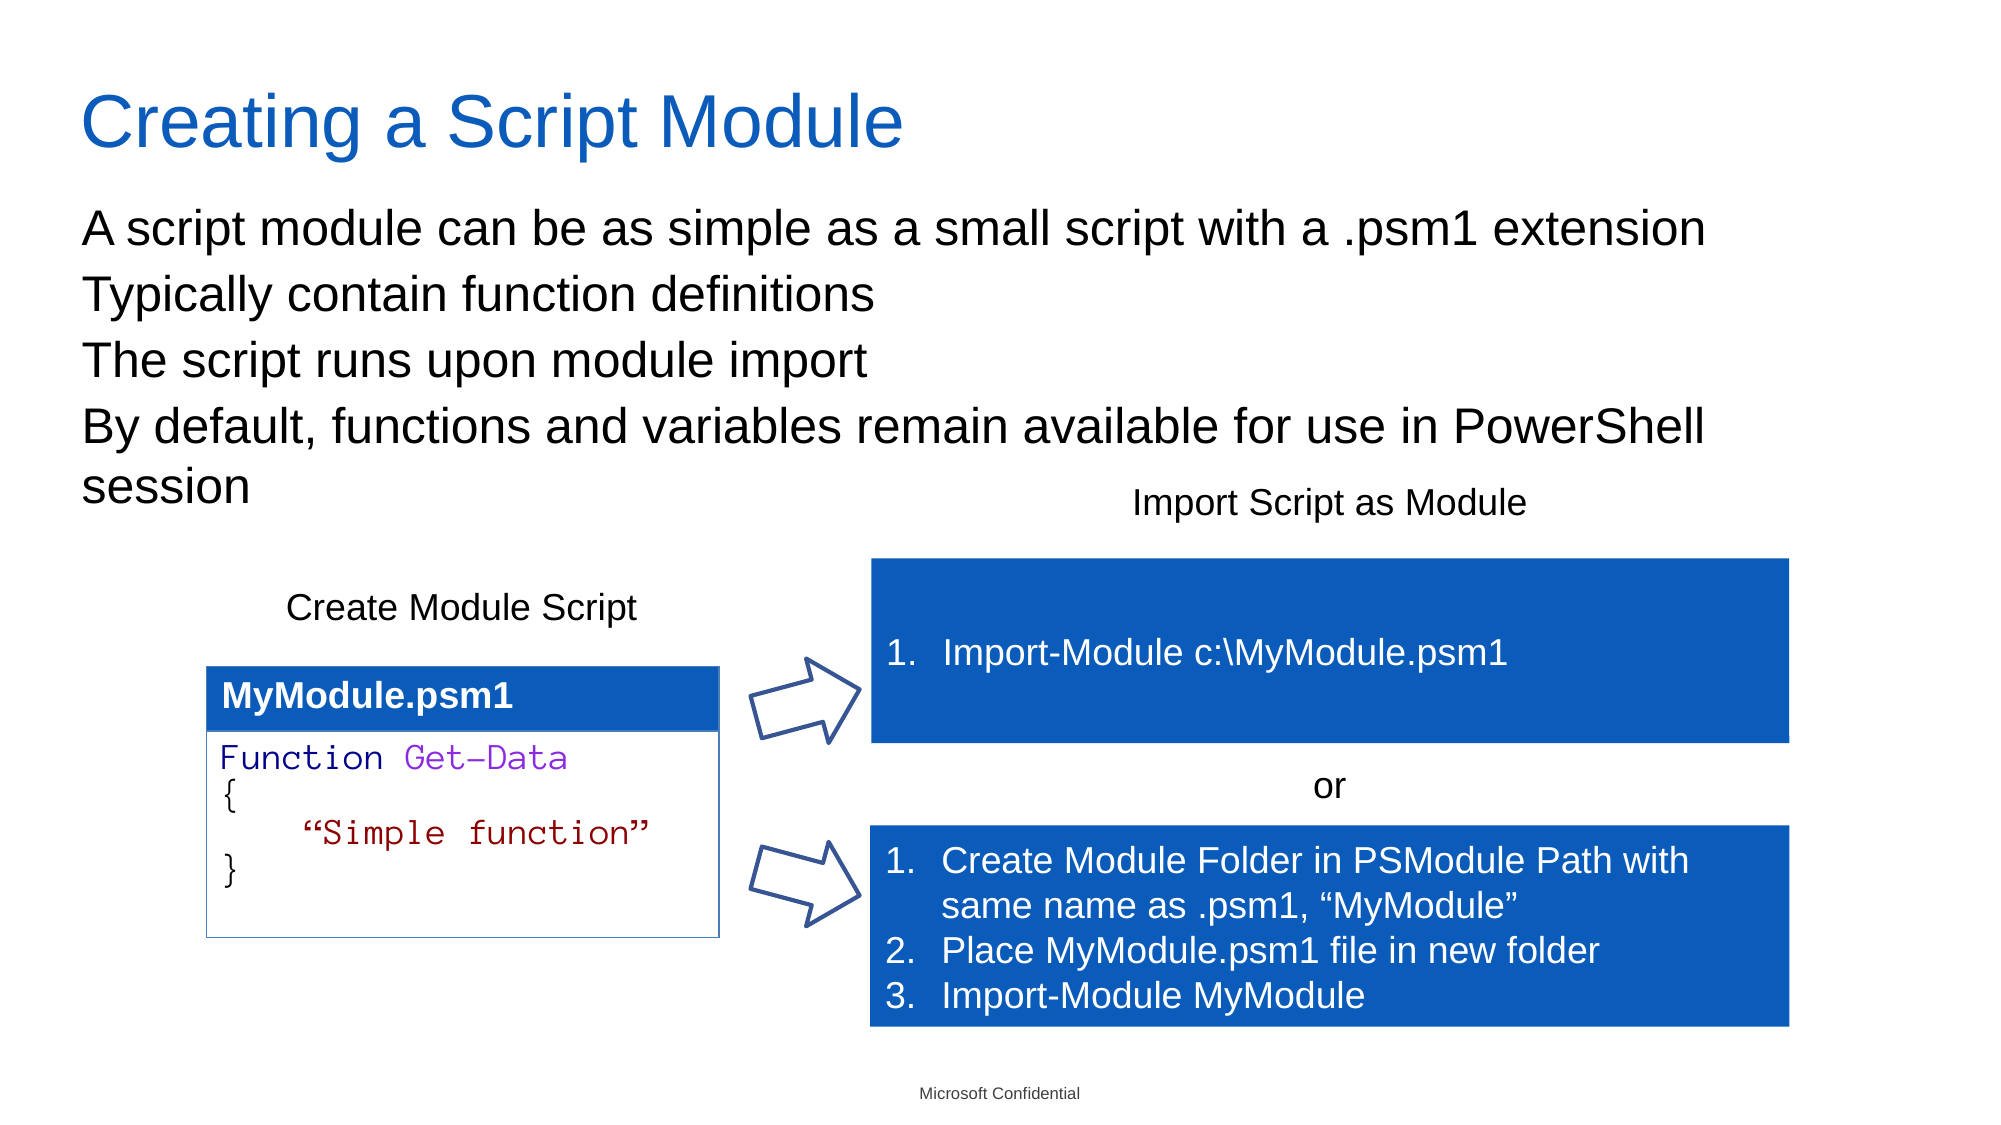

# Creating a Script Module
A script module can be as simple as a small script with a .psm1 extension
Typically contain function definitions
The script runs upon module import
By default, functions and variables remain available for use in PowerShell session
Import Script as Module
Import-Module c:\MyModule.psm1
Create Module Script

| MyModule.psm1 |
| --- |
| Function Get-Data { “Simple function” } |
or
Create Module Folder in PSModule Path with same name as .psm1, “MyModule”
Place MyModule.psm1 file in new folder
Import-Module MyModule